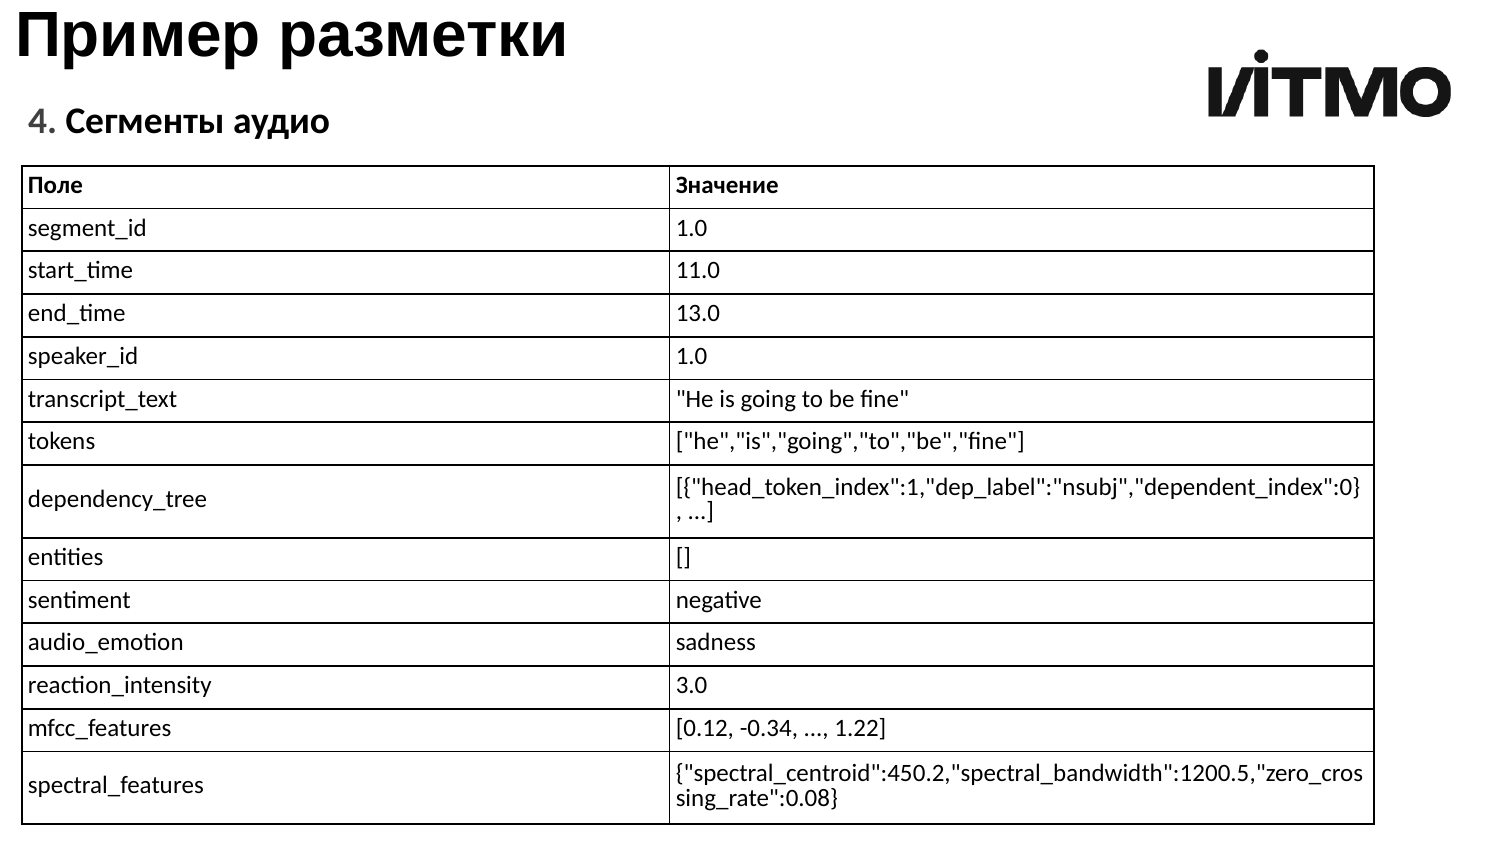

# Пример разметки
4. Сегменты аудио
| Поле | Значение |
| --- | --- |
| segment\_id | 1.0 |
| start\_time | 11.0 |
| end\_time | 13.0 |
| speaker\_id | 1.0 |
| transcript\_text | "He is going to be fine" |
| tokens | ["he","is","going","to","be","fine"] |
| dependency\_tree | [{"head\_token\_index":1,"dep\_label":"nsubj","dependent\_index":0}, ...] |
| entities | [] |
| sentiment | negative |
| audio\_emotion | sadness |
| reaction\_intensity | 3.0 |
| mfcc\_features | [0.12, -0.34, ..., 1.22] |
| spectral\_features | {"spectral\_centroid":450.2,"spectral\_bandwidth":1200.5,"zero\_crossing\_rate":0.08} |